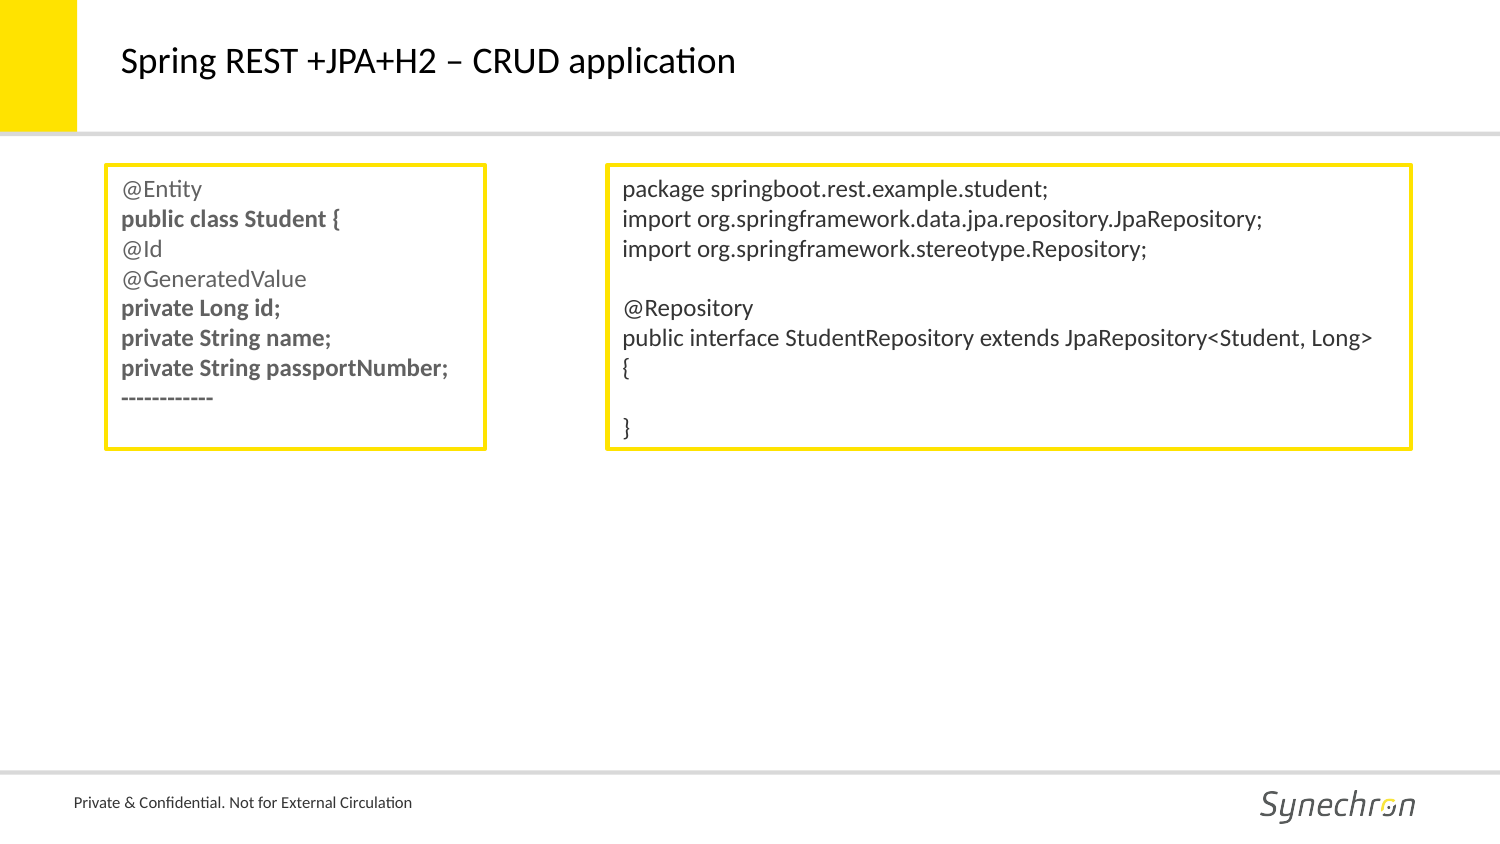

Spring REST +JPA+H2 – CRUD application
@Entity
public class Student {
@Id
@GeneratedValue
private Long id;
private String name;
private String passportNumber;
------------

package springboot.rest.example.student;
import org.springframework.data.jpa.repository.JpaRepository;
import org.springframework.stereotype.Repository;

@Repository
public interface StudentRepository extends JpaRepository<Student, Long>
{

}